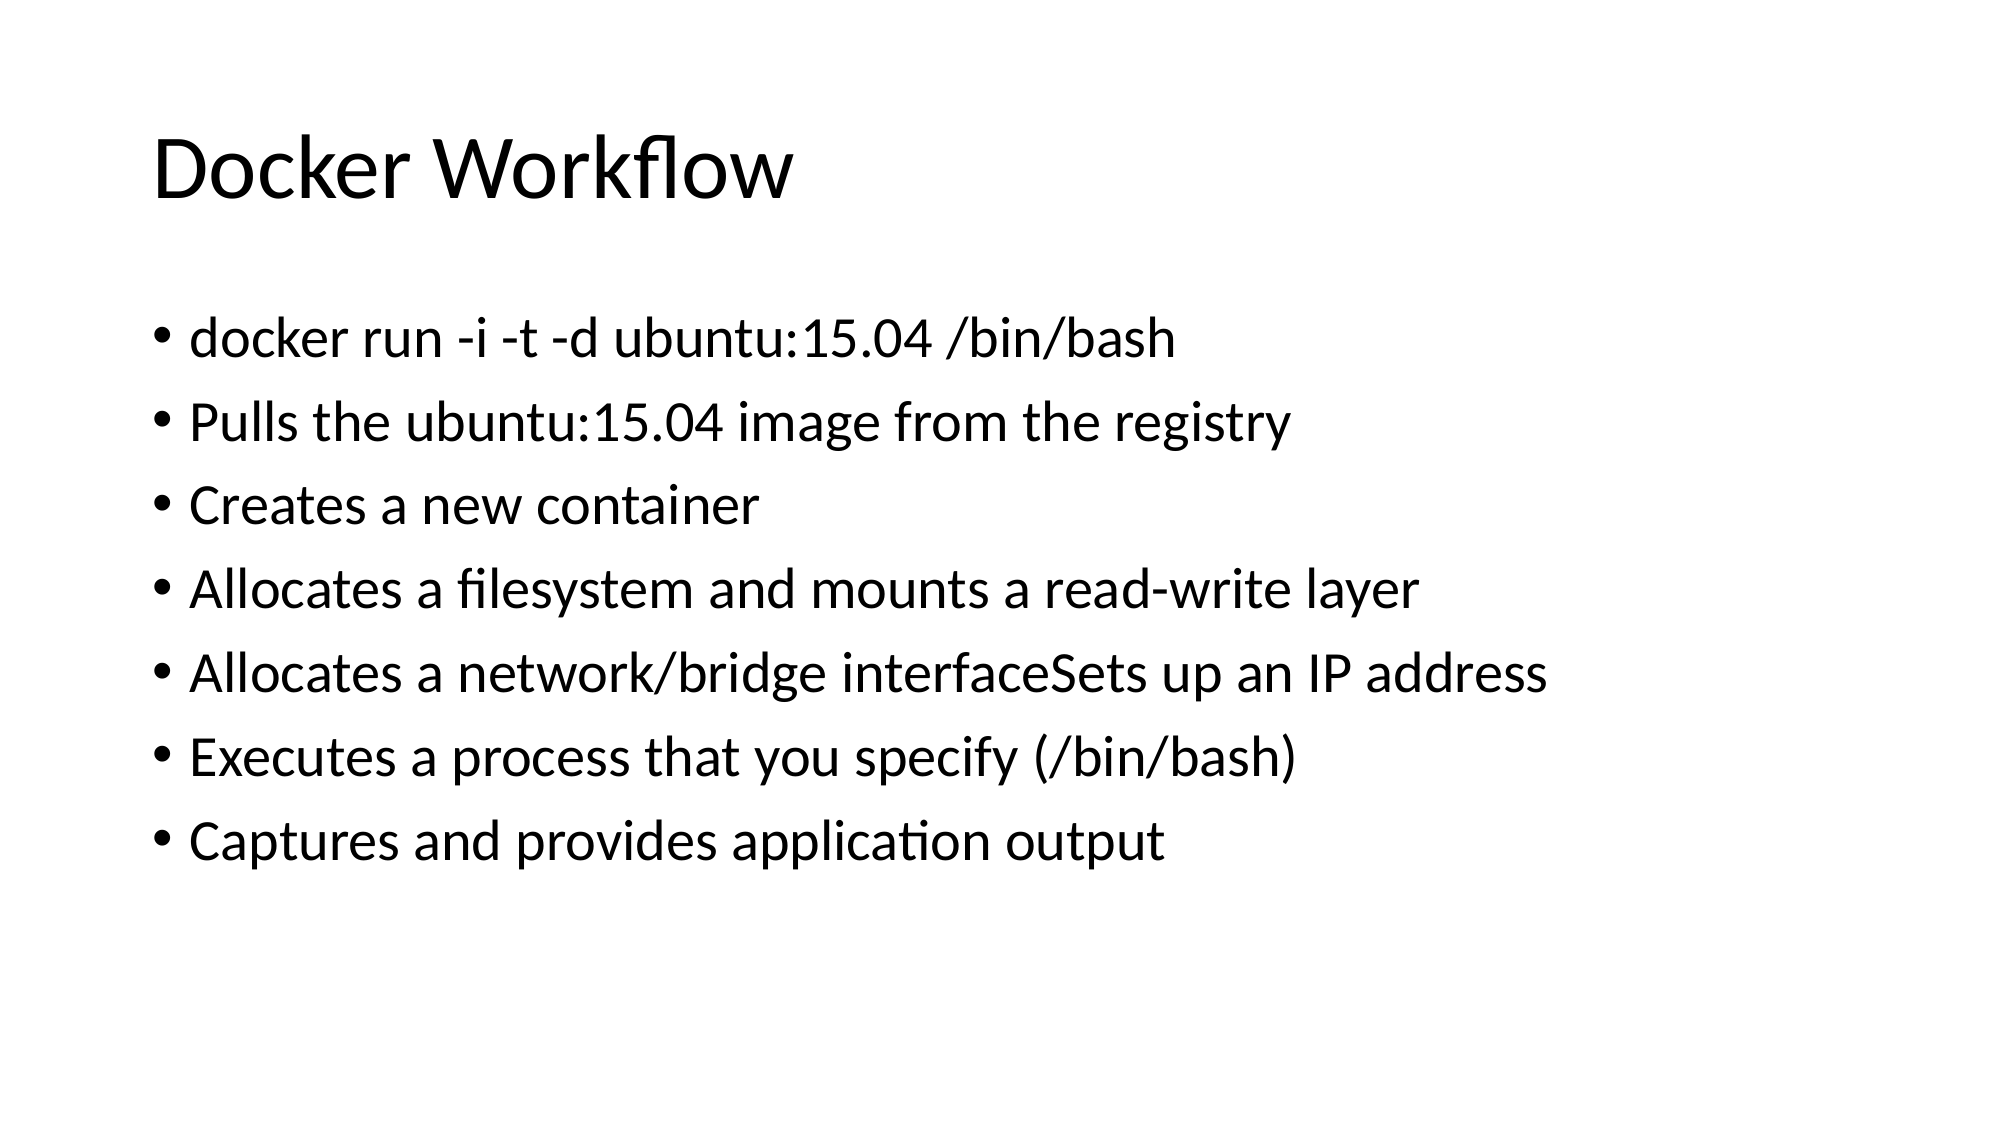

# Docker Workflow
docker run -i -t -d ubuntu:15.04 /bin/bash
Pulls the ubuntu:15.04 image from the registry
Creates a new container
Allocates a filesystem and mounts a read-write layer
Allocates a network/bridge interfaceSets up an IP address
Executes a process that you specify (/bin/bash)
Captures and provides application output